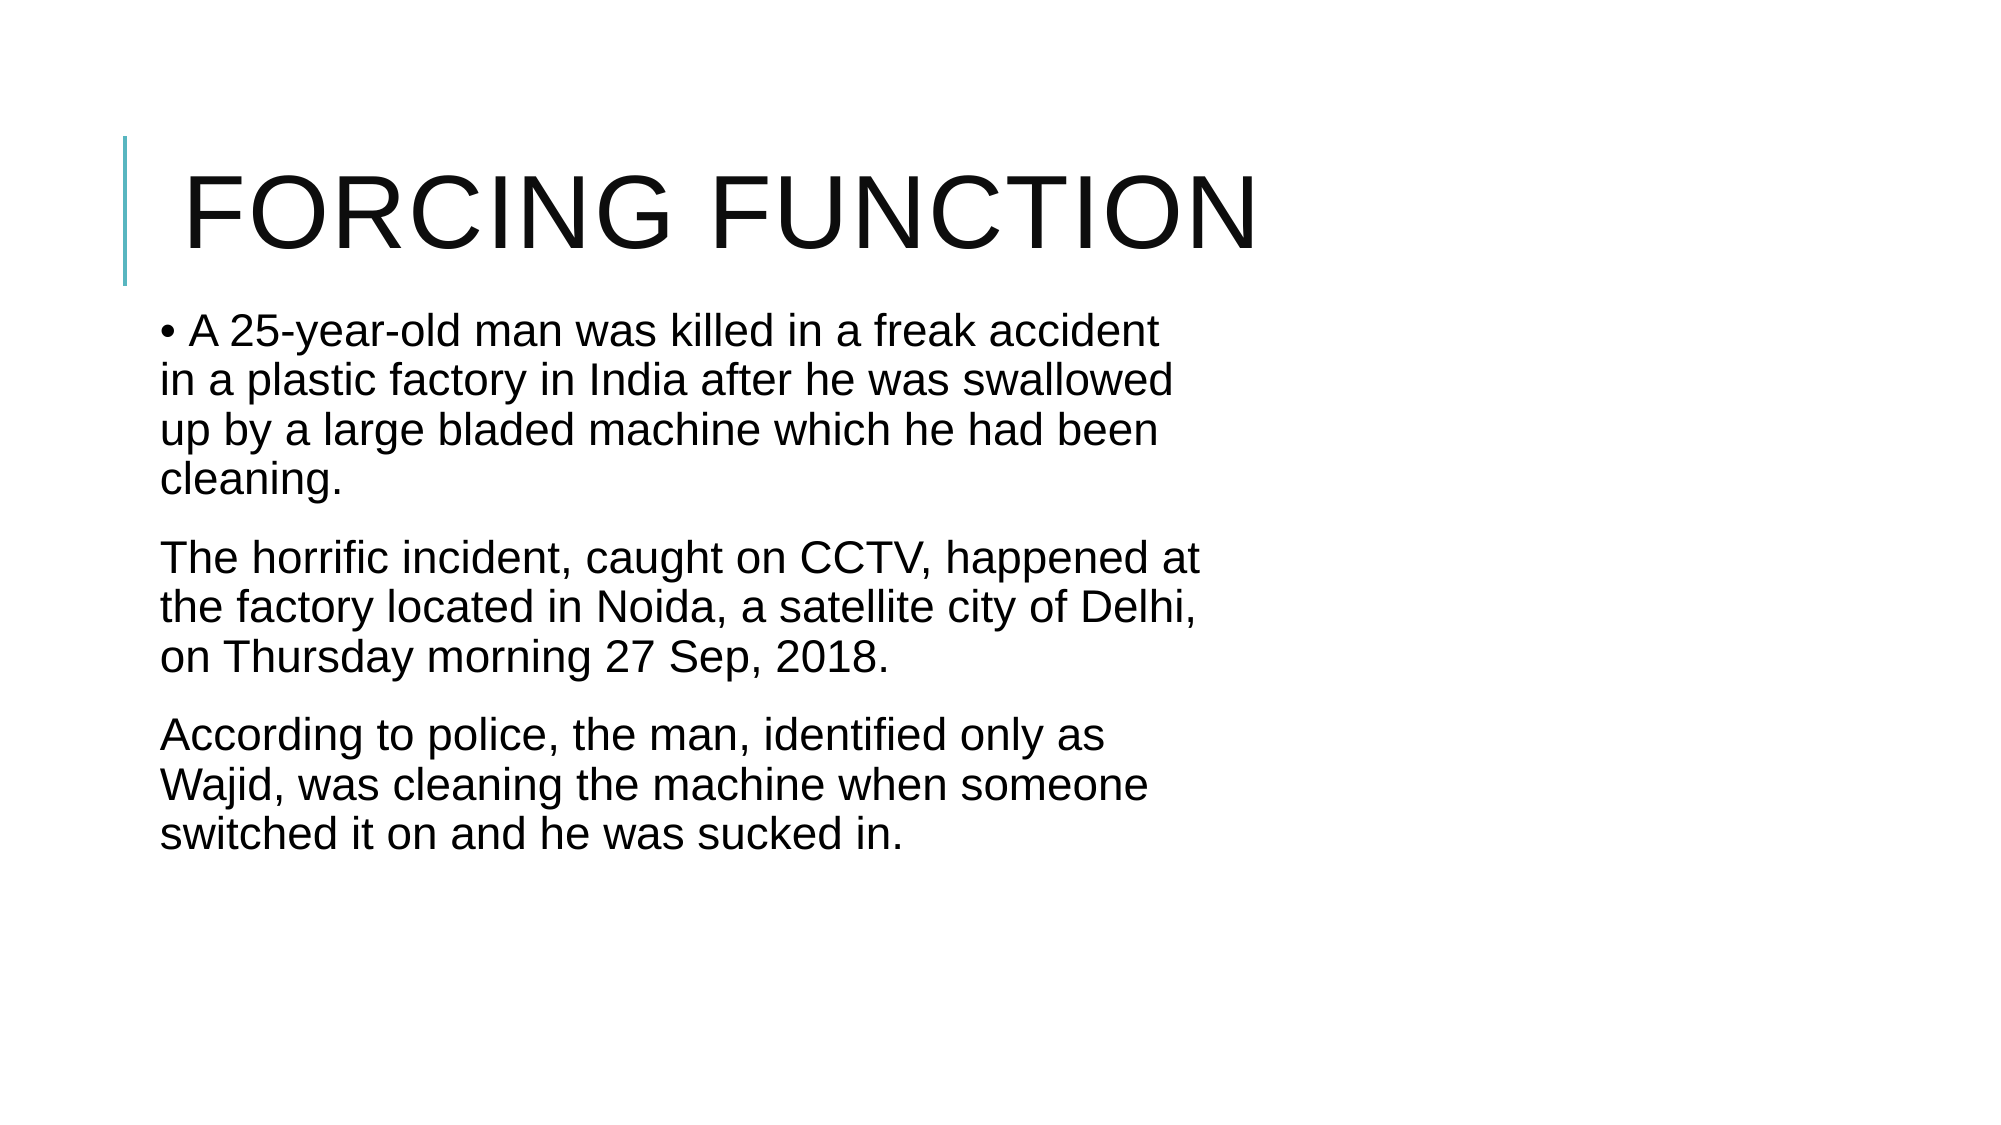

# Forcing function
• A 25-year-old man was killed in a freak accident in a plastic factory in India after he was swallowed up by a large bladed machine which he had been cleaning.
The horrific incident, caught on CCTV, happened at the factory located in Noida, a satellite city of Delhi, on Thursday morning 27 Sep, 2018.
According to police, the man, identified only as Wajid, was cleaning the machine when someone switched it on and he was sucked in.